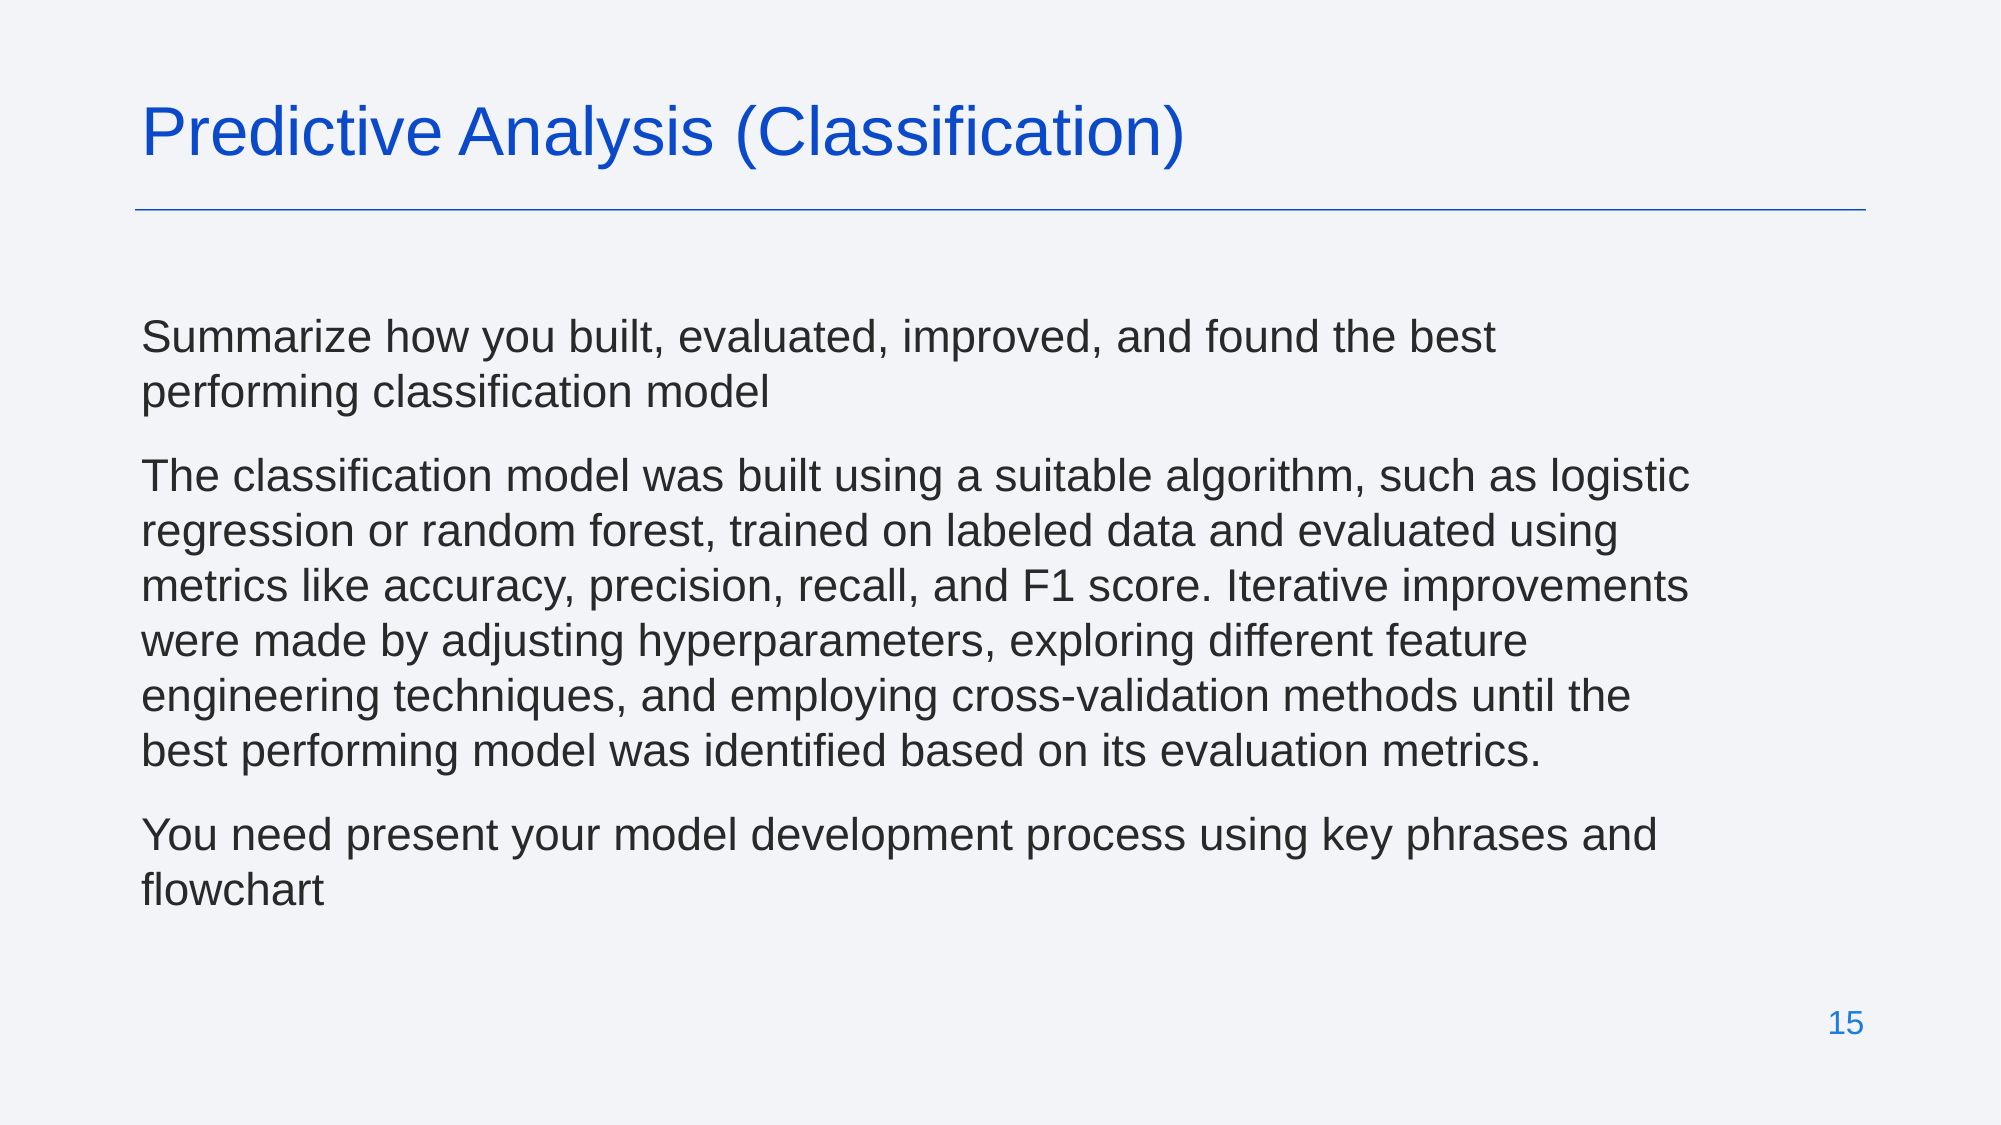

Predictive Analysis (Classification)
Summarize how you built, evaluated, improved, and found the best performing classification model
The classification model was built using a suitable algorithm, such as logistic regression or random forest, trained on labeled data and evaluated using metrics like accuracy, precision, recall, and F1 score. Iterative improvements were made by adjusting hyperparameters, exploring different feature engineering techniques, and employing cross-validation methods until the best performing model was identified based on its evaluation metrics.
You need present your model development process using key phrases and flowchart
15